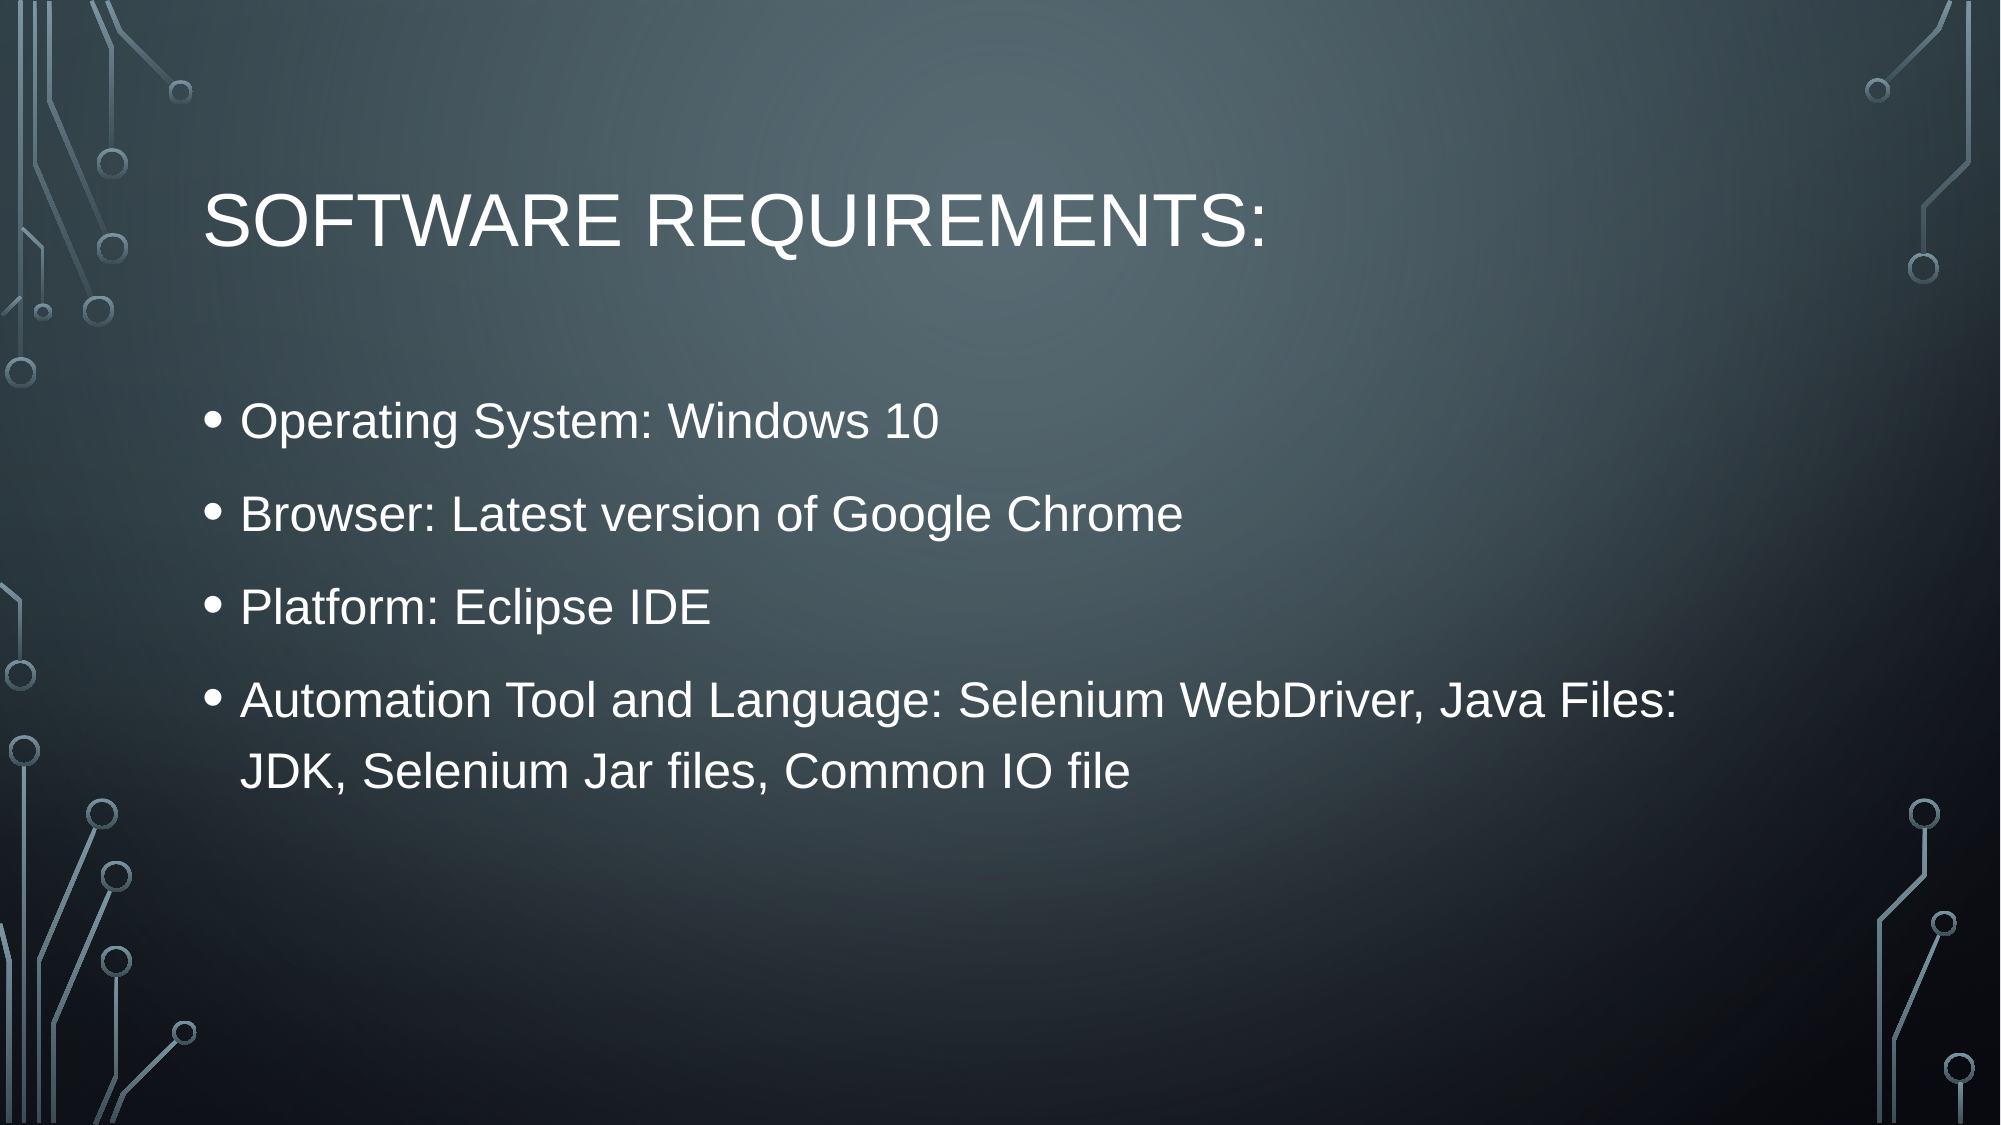

# Software Requirements:
Operating System: Windows 10
Browser: Latest version of Google Chrome
Platform: Eclipse IDE
Automation Tool and Language: Selenium WebDriver, Java Files: JDK, Selenium Jar files, Common IO file